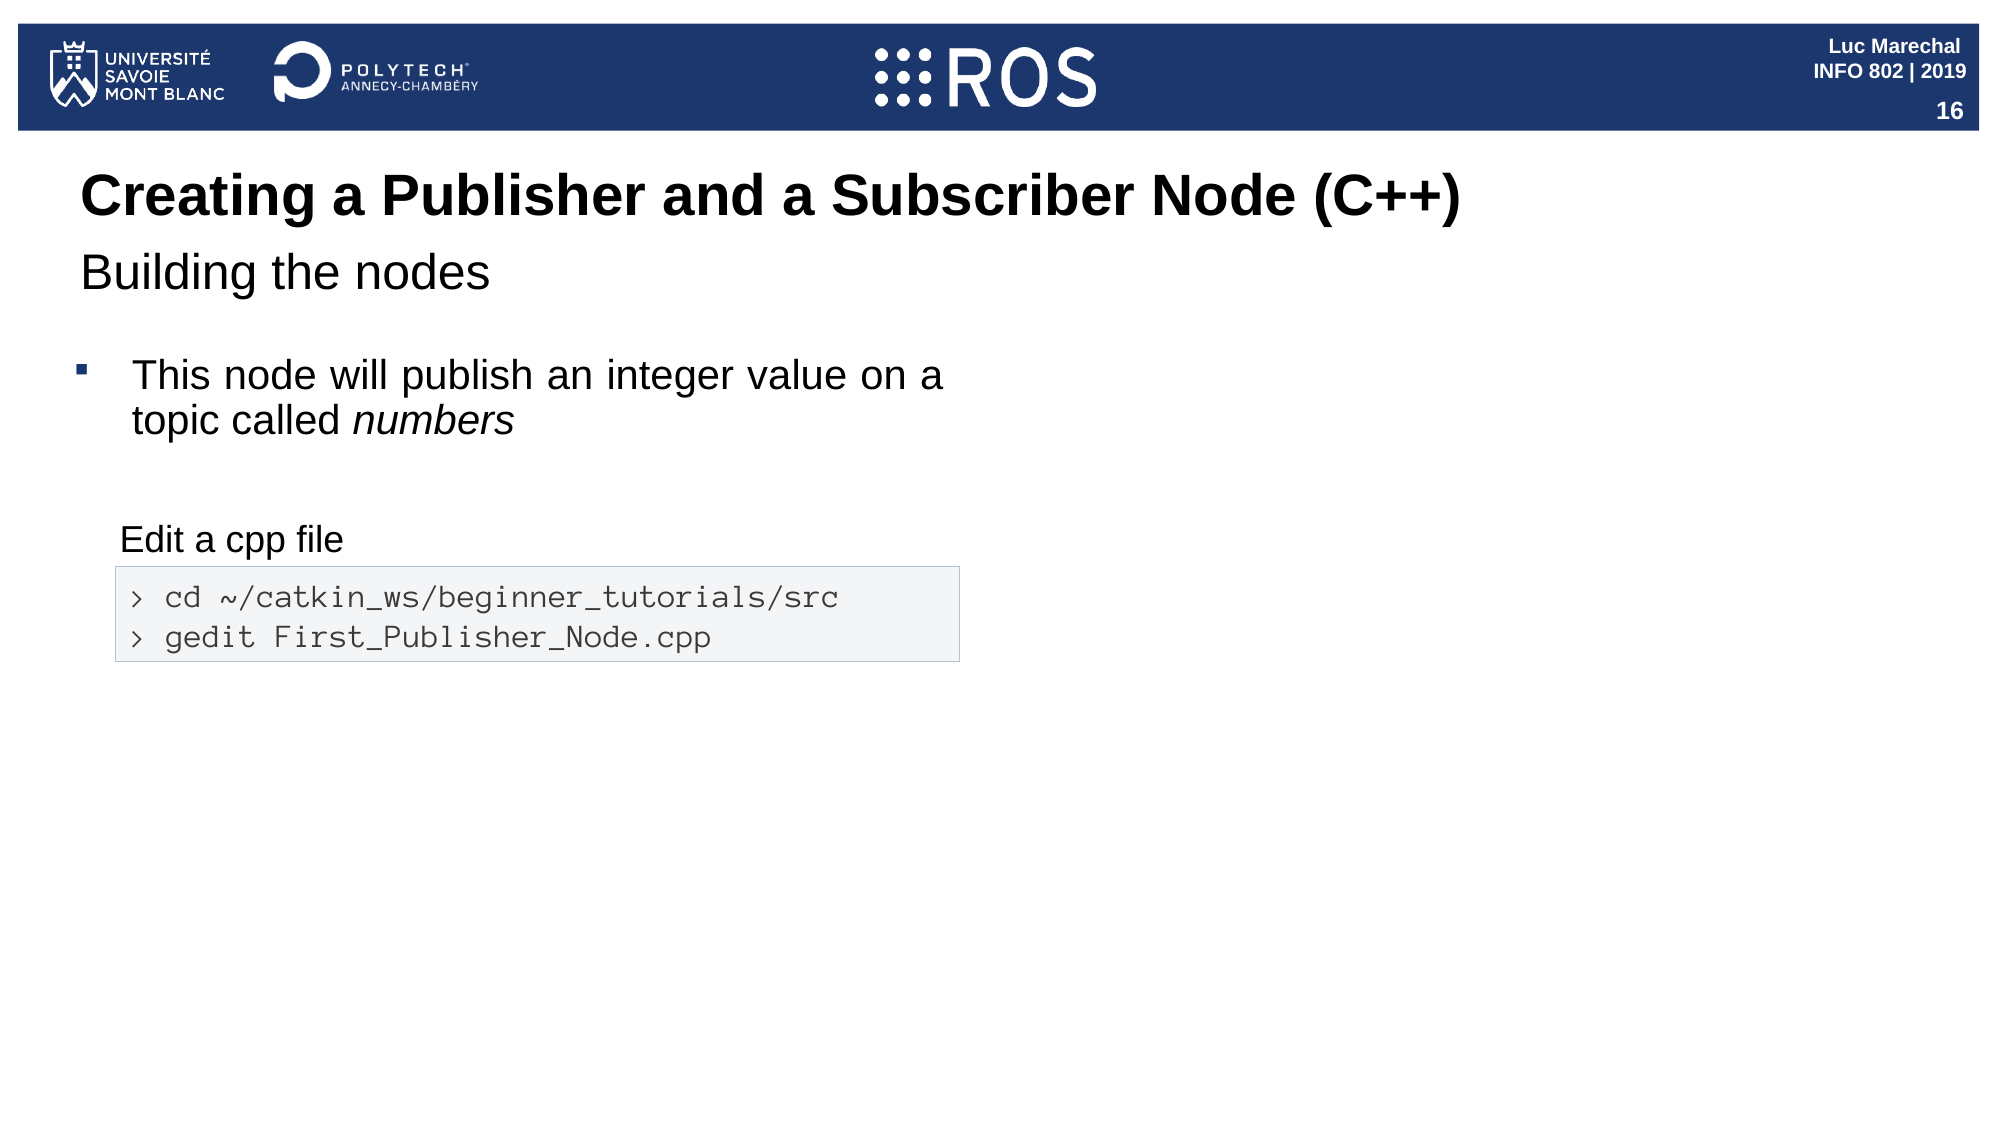

16
# Creating a Publisher and a Subscriber Node (C++)
Building the nodes
This node will publish an integer value on a topic called numbers
Edit a cpp file
> cd ~/catkin_ws/beginner_tutorials/src
> gedit First_Publisher_Node.cpp